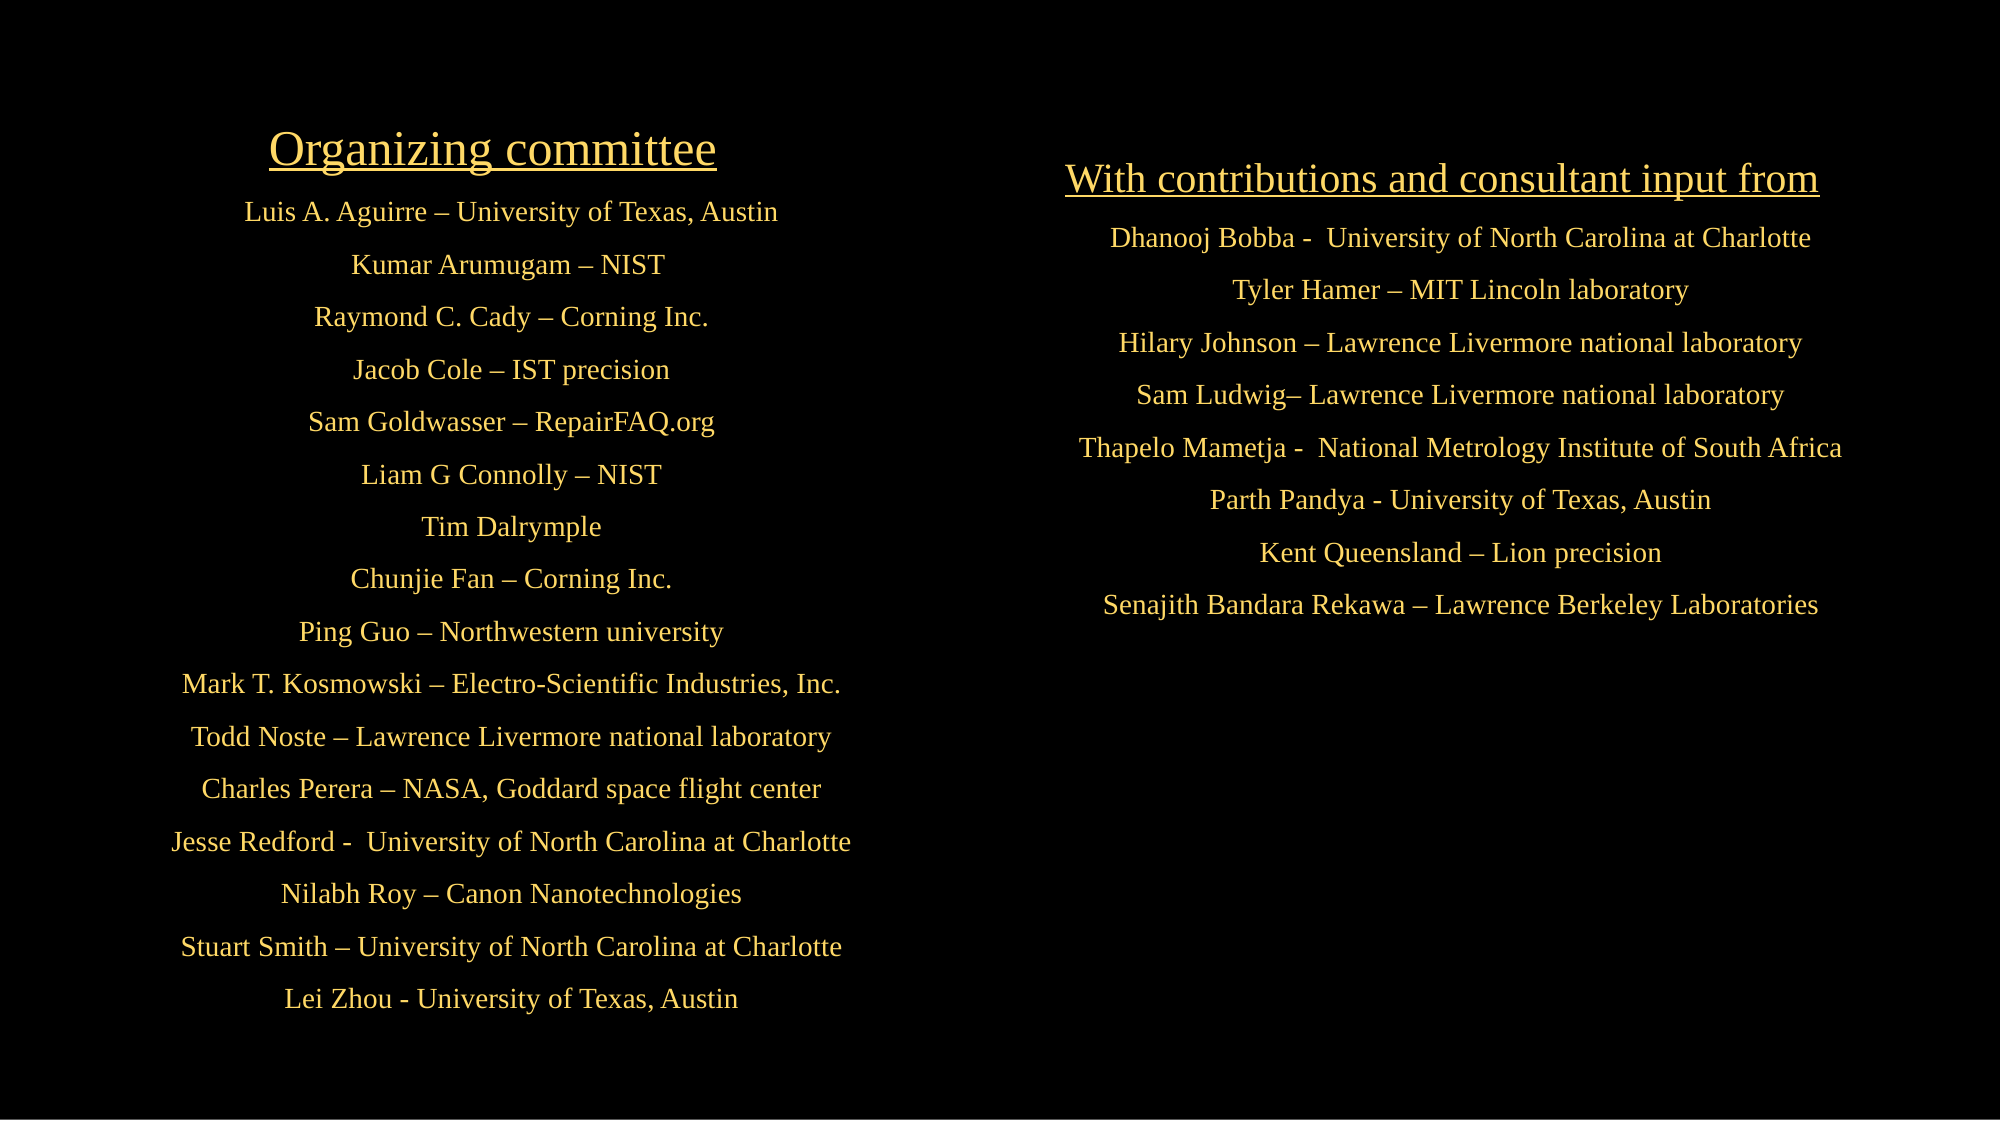

Organizing committee
Luis A. Aguirre – University of Texas, Austin
Kumar Arumugam – NIST
Raymond C. Cady – Corning Inc.
Jacob Cole – IST precision
Sam Goldwasser – RepairFAQ.org
Liam G Connolly – NIST
Tim Dalrymple
Chunjie Fan – Corning Inc.
Ping Guo – Northwestern university
Mark T. Kosmowski – Electro-Scientific Industries, Inc.
Todd Noste – Lawrence Livermore national laboratory
Charles Perera – NASA, Goddard space flight center
Jesse Redford -  University of North Carolina at Charlotte
Nilabh Roy – Canon Nanotechnologies
Stuart Smith – University of North Carolina at Charlotte
Lei Zhou - University of Texas, Austin
With contributions and consultant input from
Dhanooj Bobba -  University of North Carolina at Charlotte
Tyler Hamer – MIT Lincoln laboratory
Hilary Johnson – Lawrence Livermore national laboratory
Sam Ludwig– Lawrence Livermore national laboratory
Thapelo Mametja -  National Metrology Institute of South Africa
Parth Pandya - University of Texas, Austin
Kent Queensland – Lion precision
Senajith Bandara Rekawa – Lawrence Berkeley Laboratories